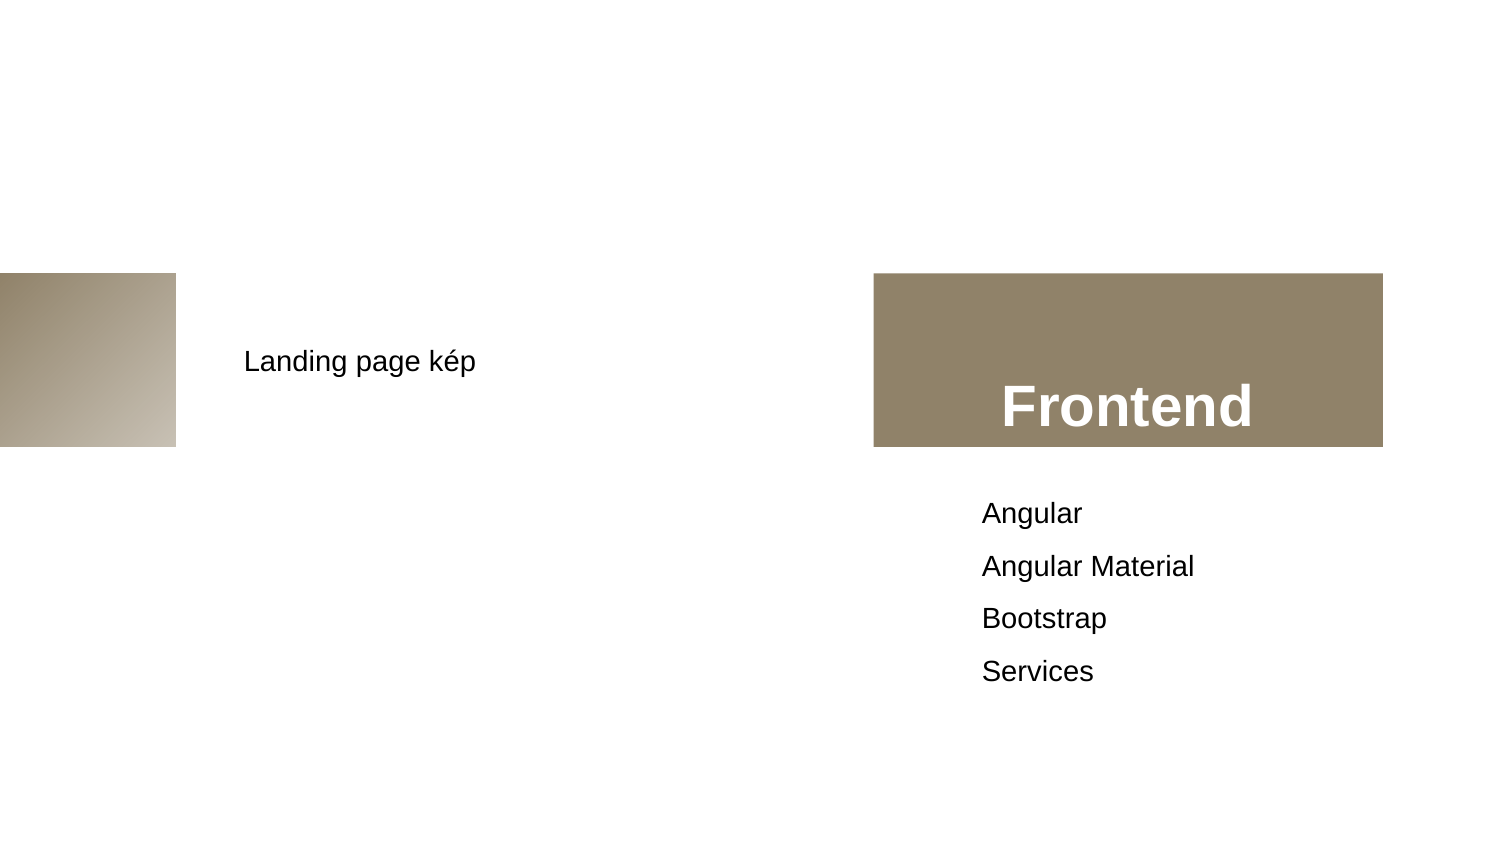

# Frontend

Landing page kép
Angular
Angular Material
Bootstrap
Services